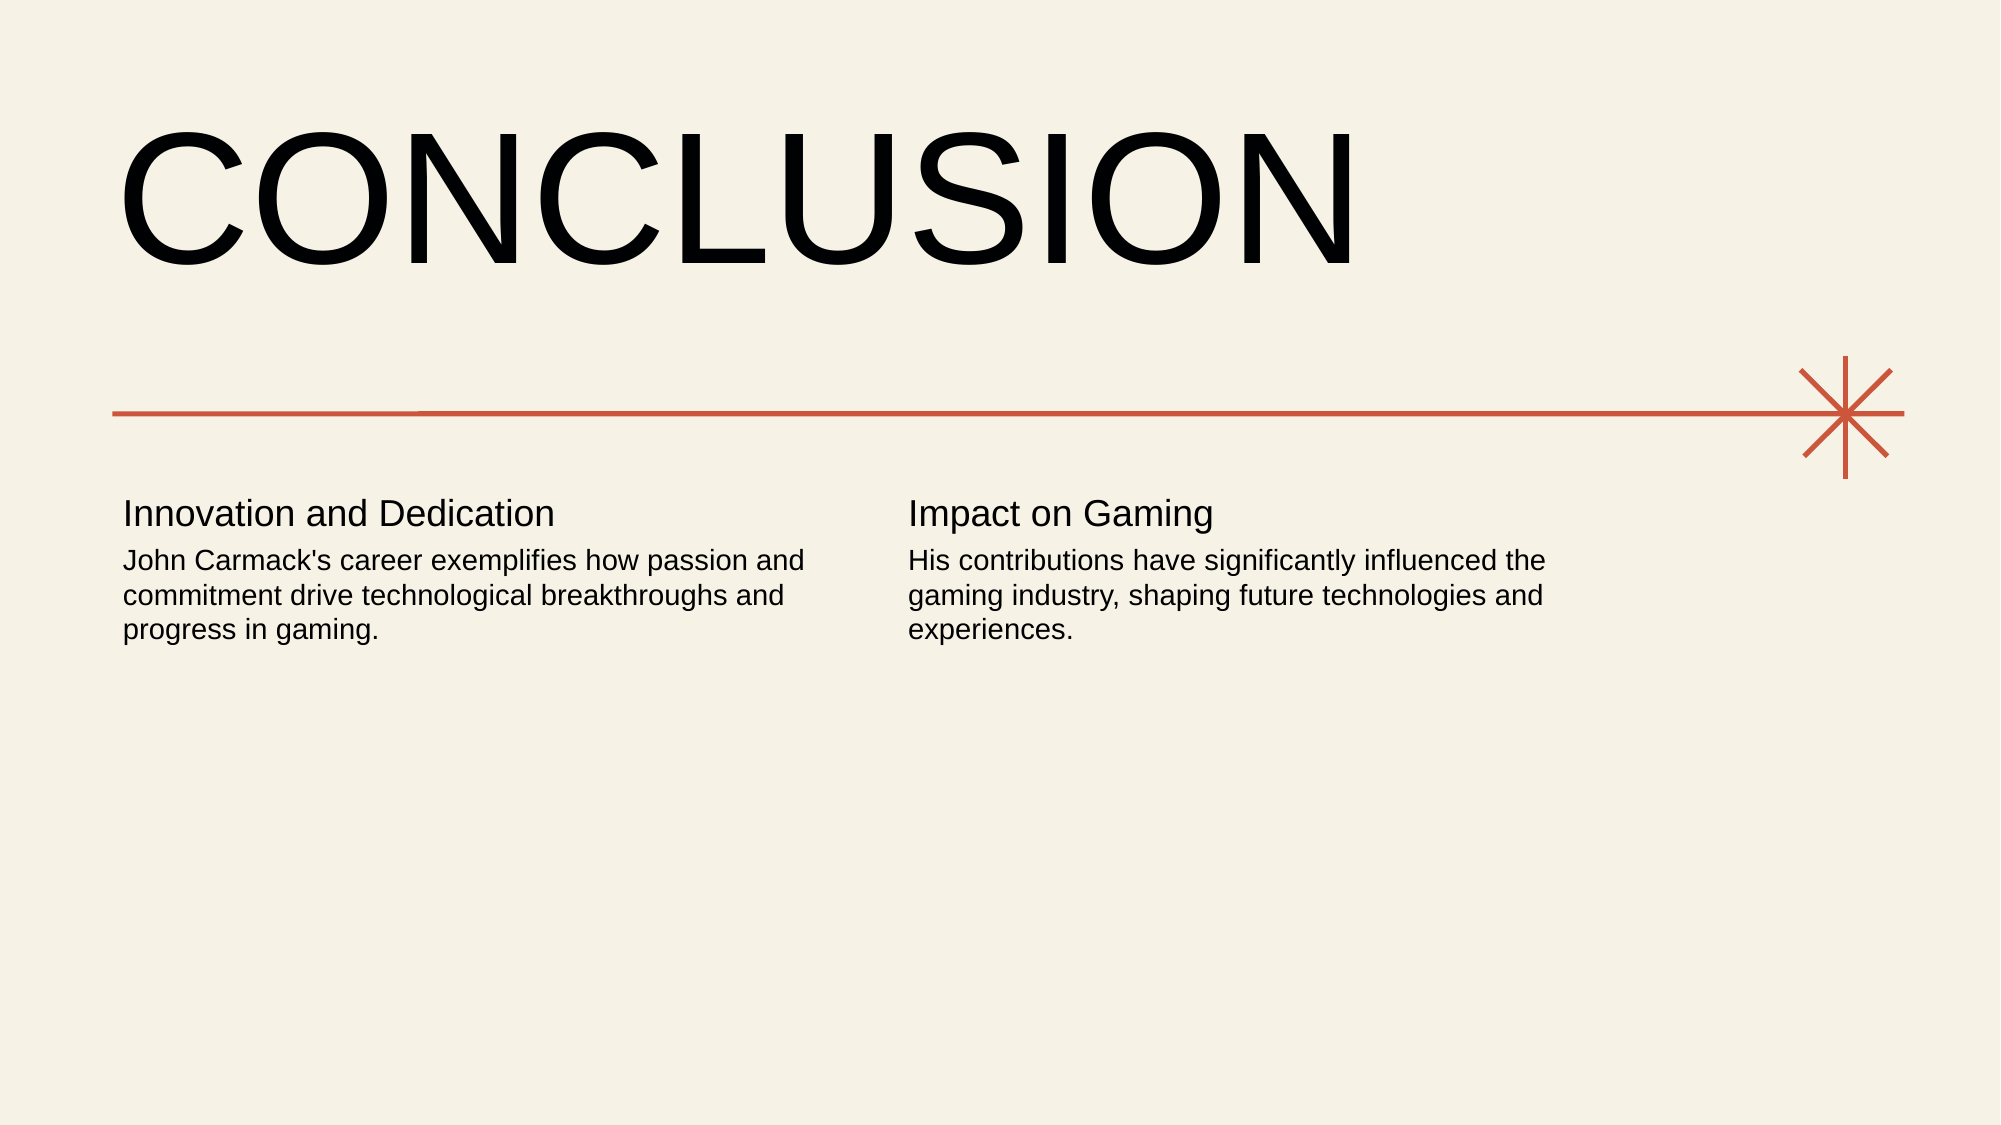

# Conclusion
Innovation and Dedication
John Carmack's career exemplifies how passion and commitment drive technological breakthroughs and progress in gaming.
Impact on Gaming
His contributions have significantly influenced the gaming industry, shaping future technologies and experiences.